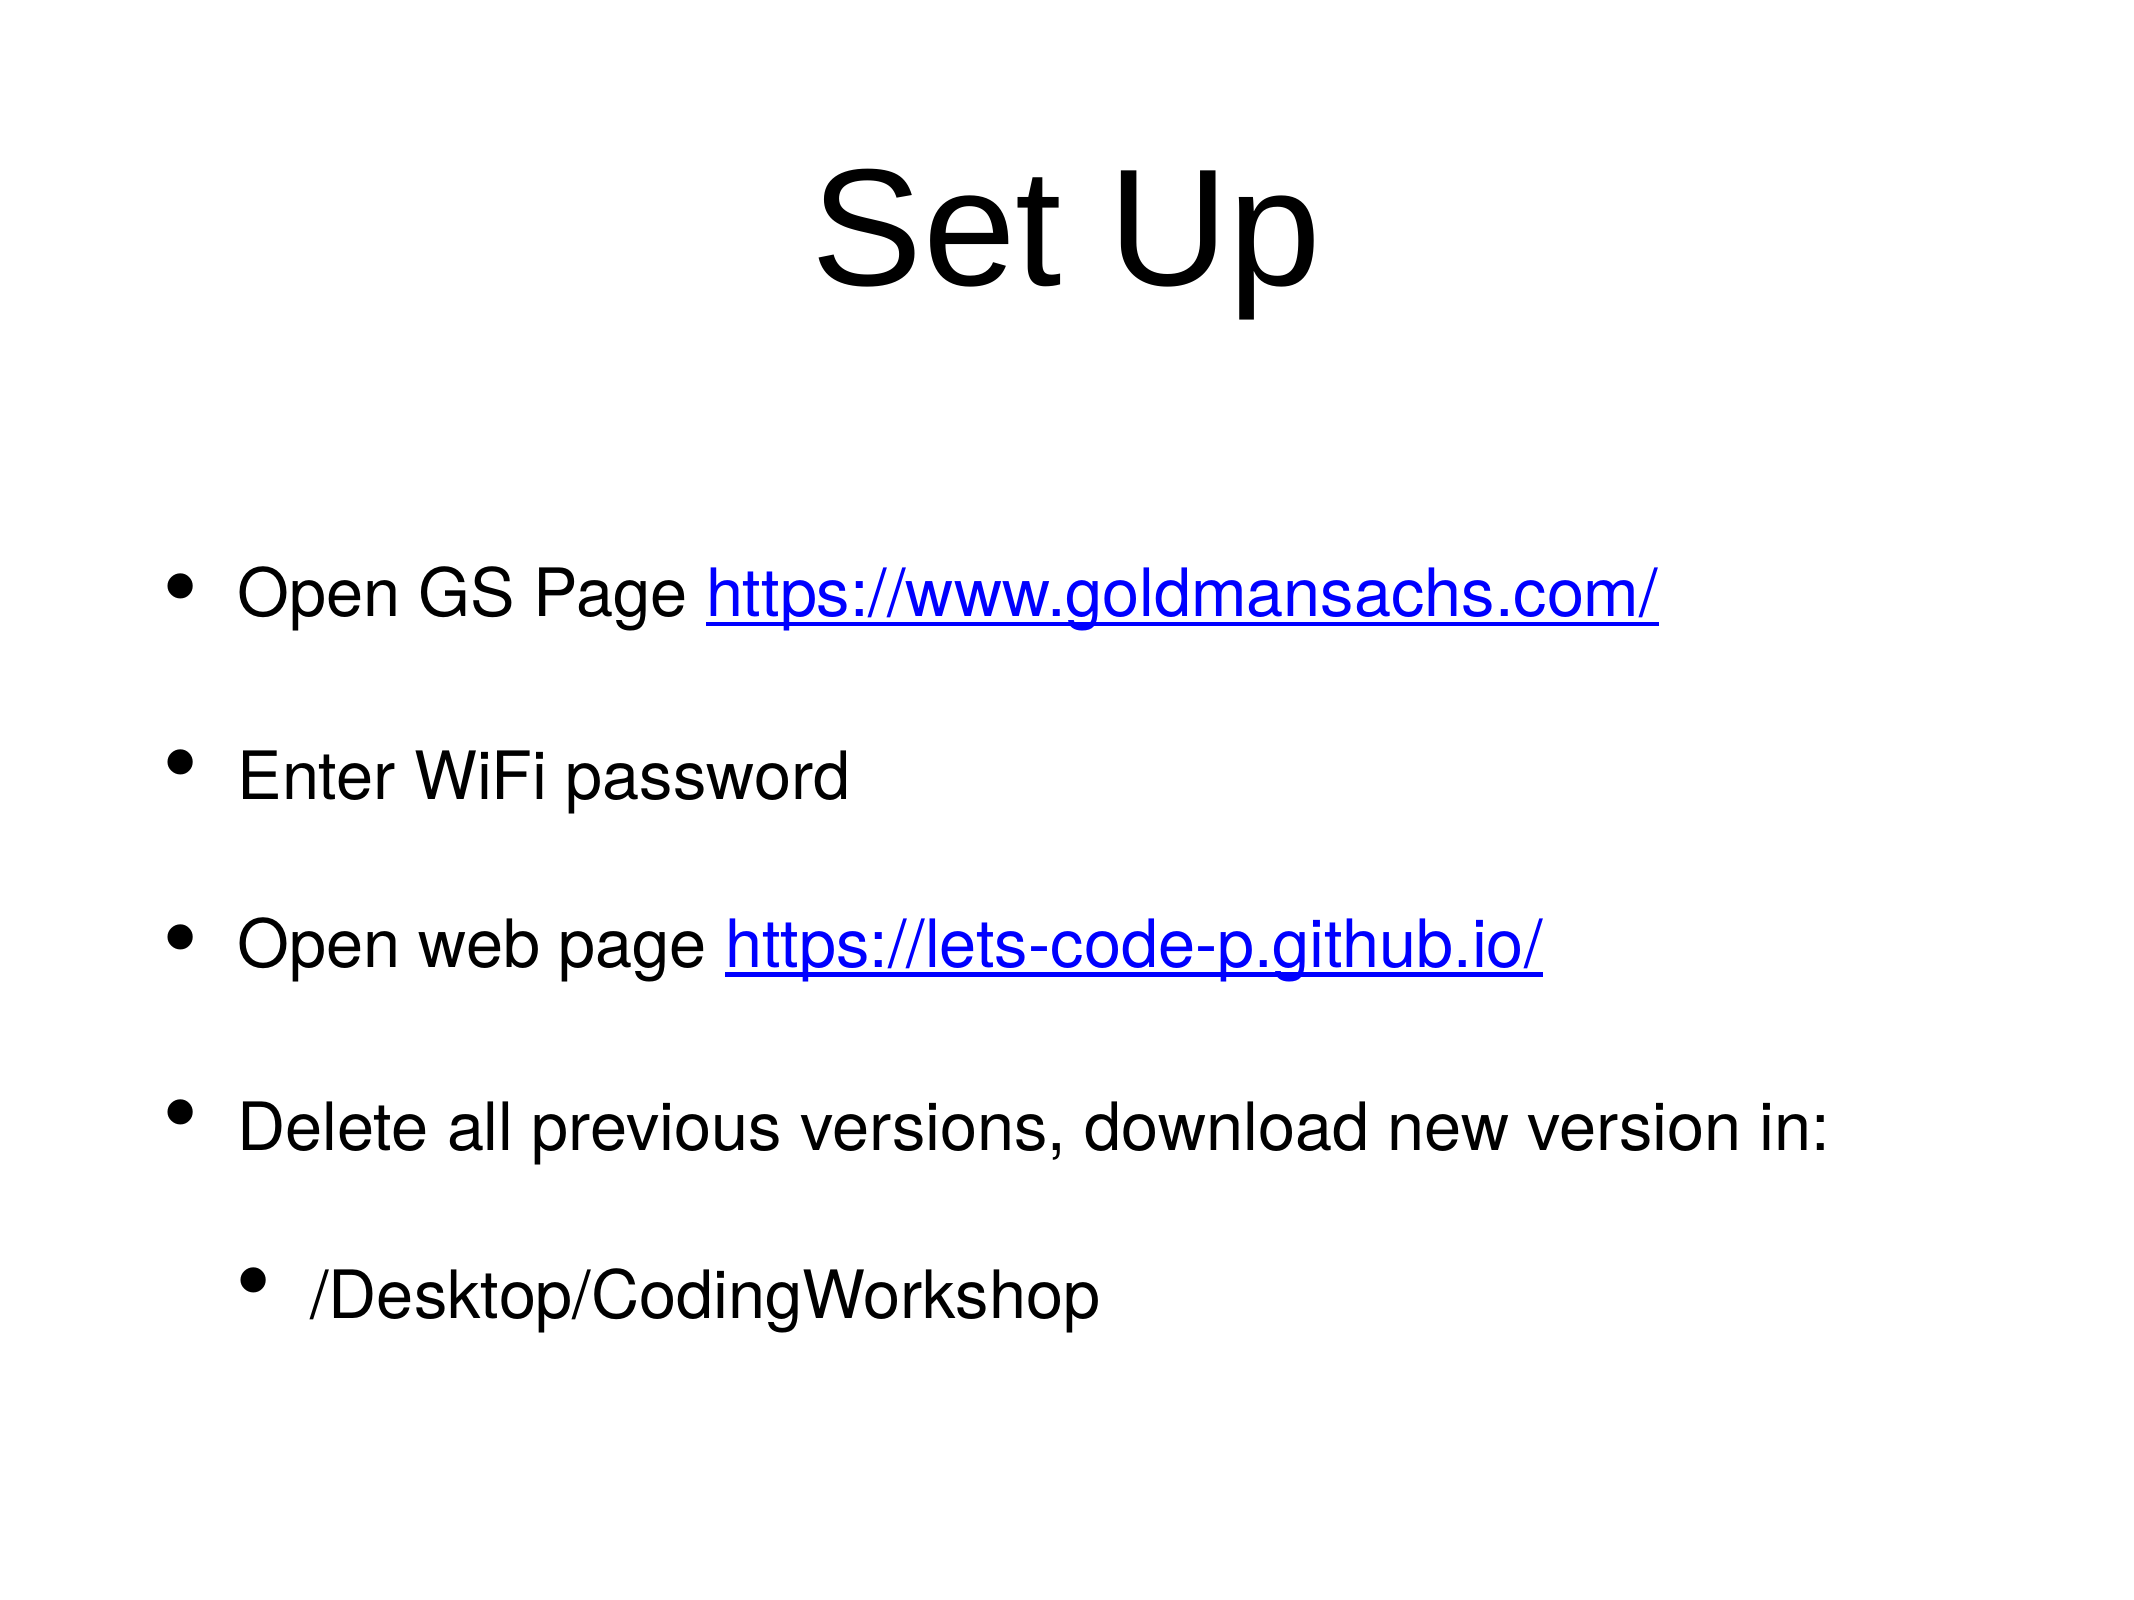

# Set Up
Open GS Page https://www.goldmansachs.com/
Enter WiFi password
Open web page https://lets-code-p.github.io/
Delete all previous versions, download new version in:
/Desktop/CodingWorkshop